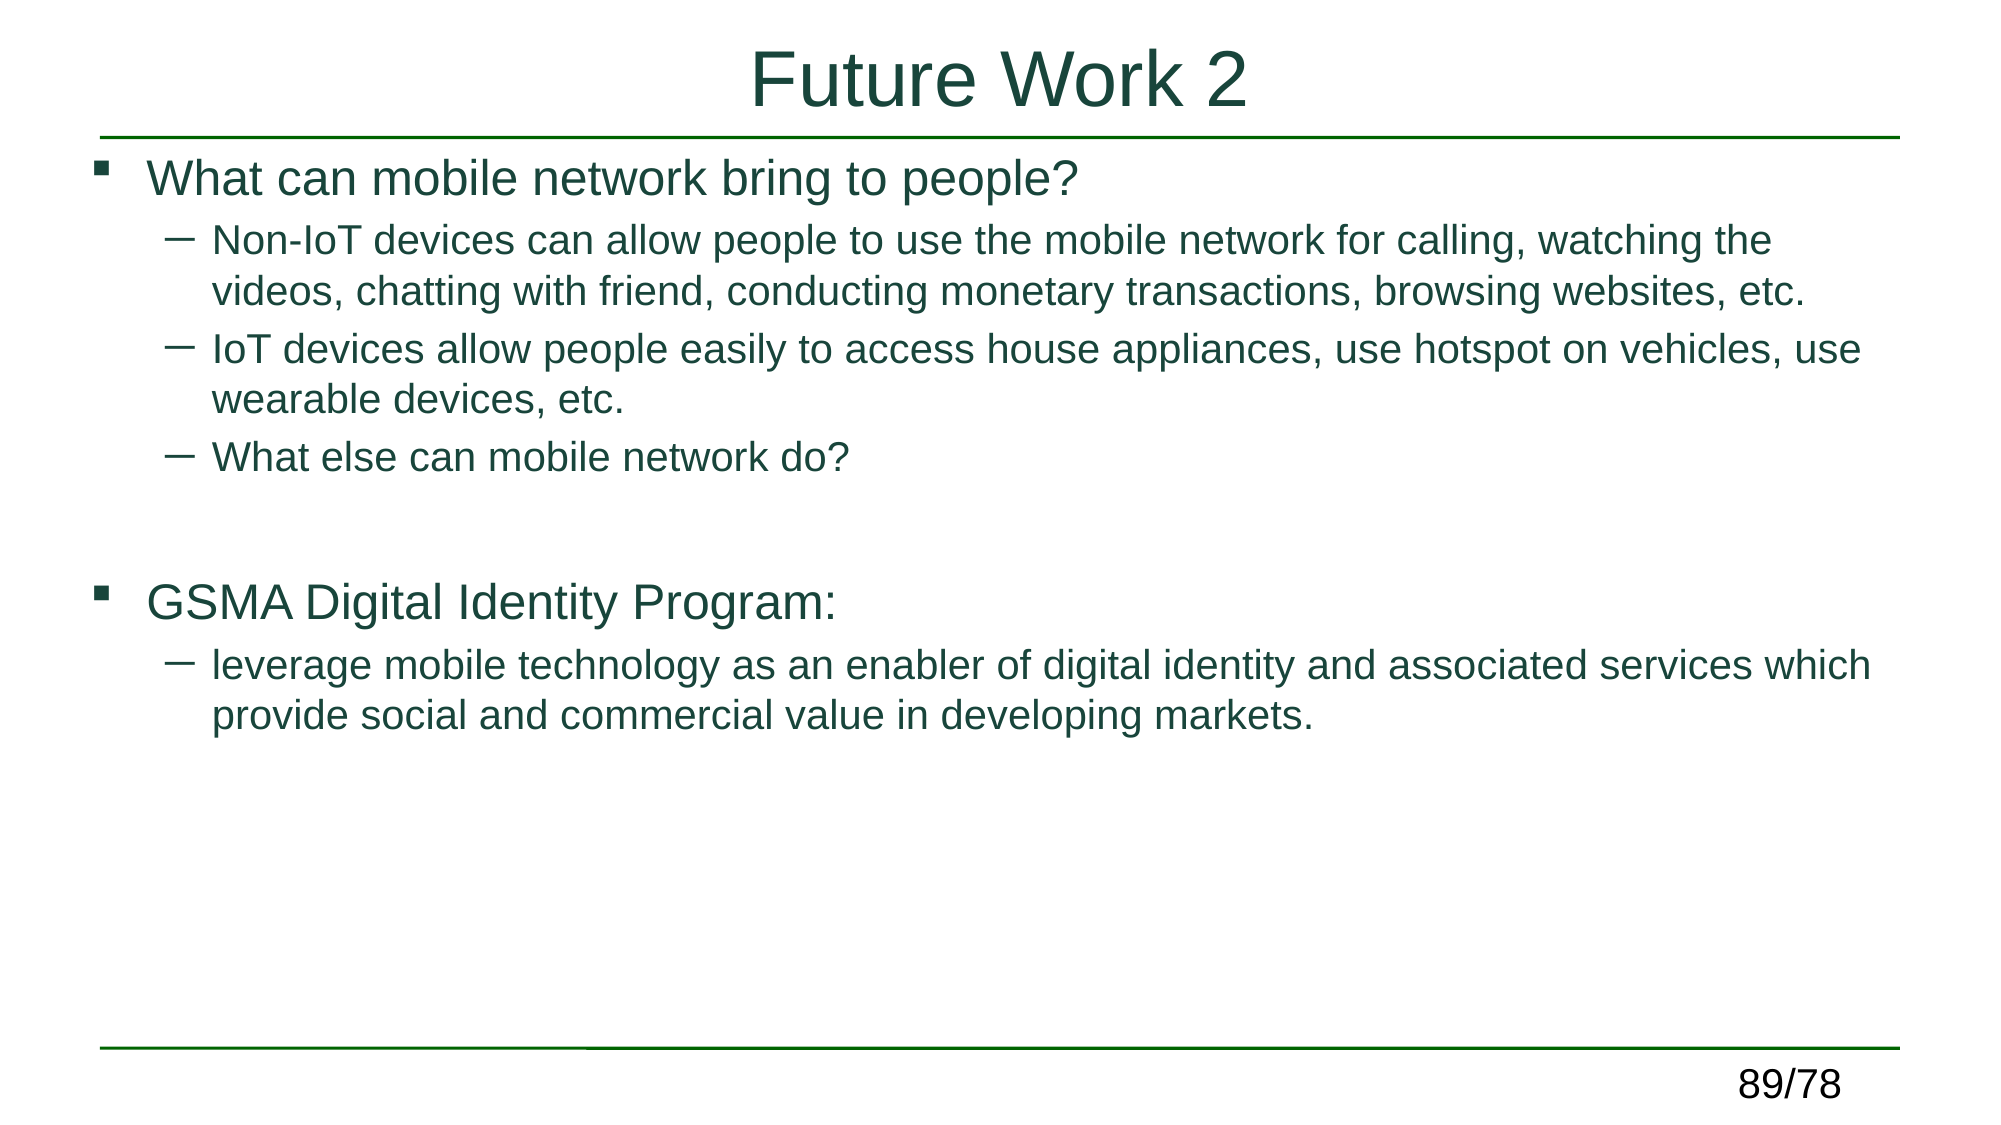

# Future Work 2
What can mobile network bring to people?
Non-IoT devices can allow people to use the mobile network for calling, watching the videos, chatting with friend, conducting monetary transactions, browsing websites, etc.
IoT devices allow people easily to access house appliances, use hotspot on vehicles, use wearable devices, etc.
What else can mobile network do?

GSMA Digital Identity Program:
leverage mobile technology as an enabler of digital identity and associated services which provide social and commercial value in developing markets.